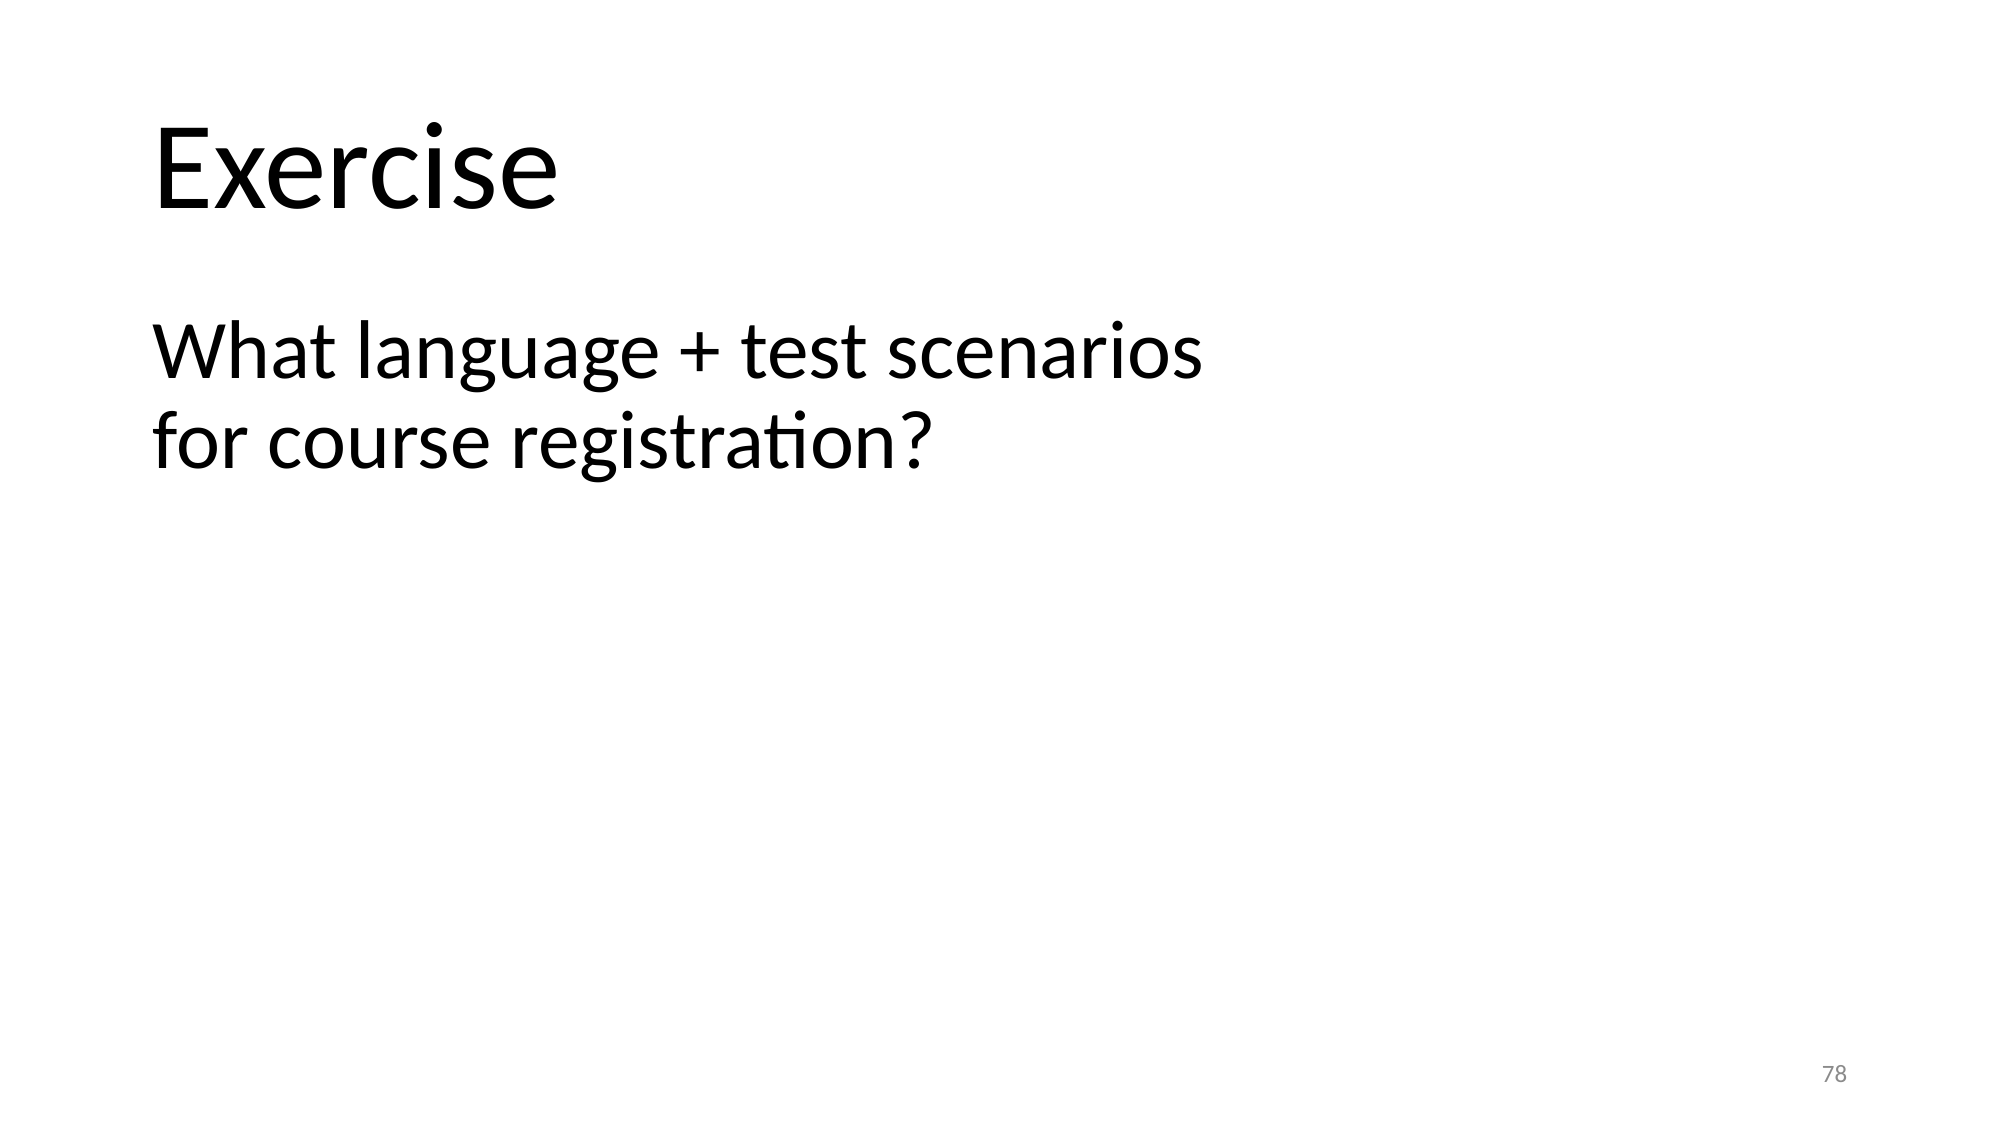

# Exercise
What language + test scenarios
for course registration?
78